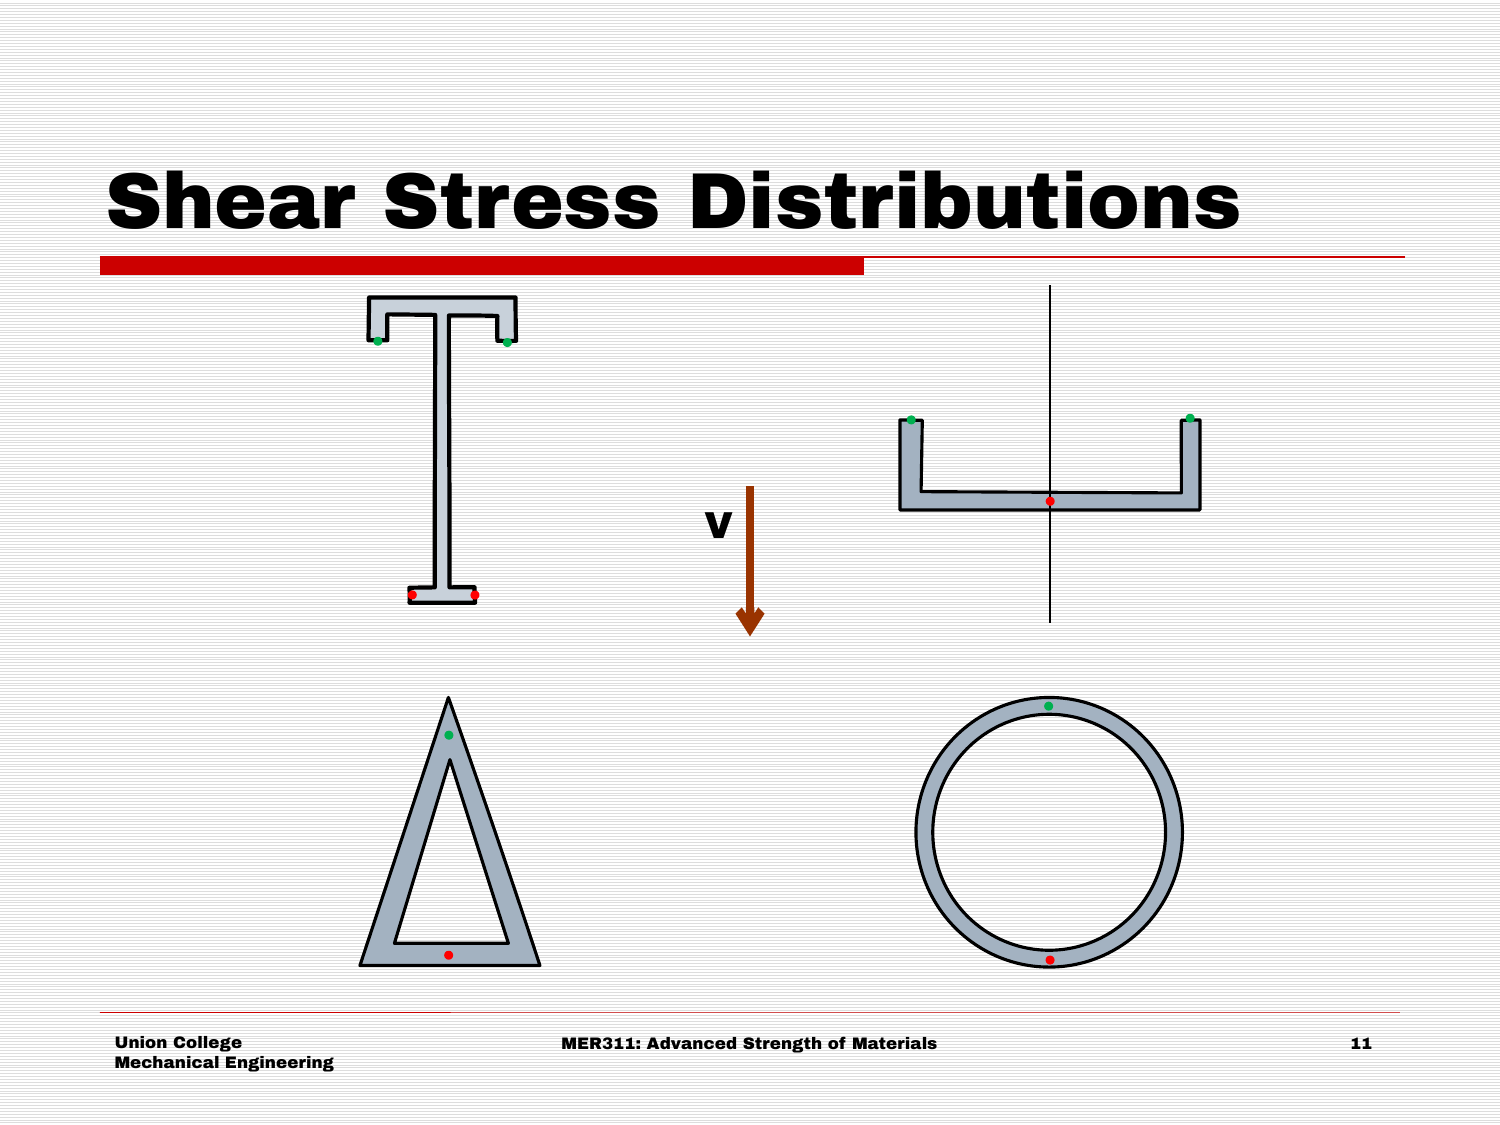

# Shear Stress Distributions

V

MER311: Advanced Strength of Materials
11